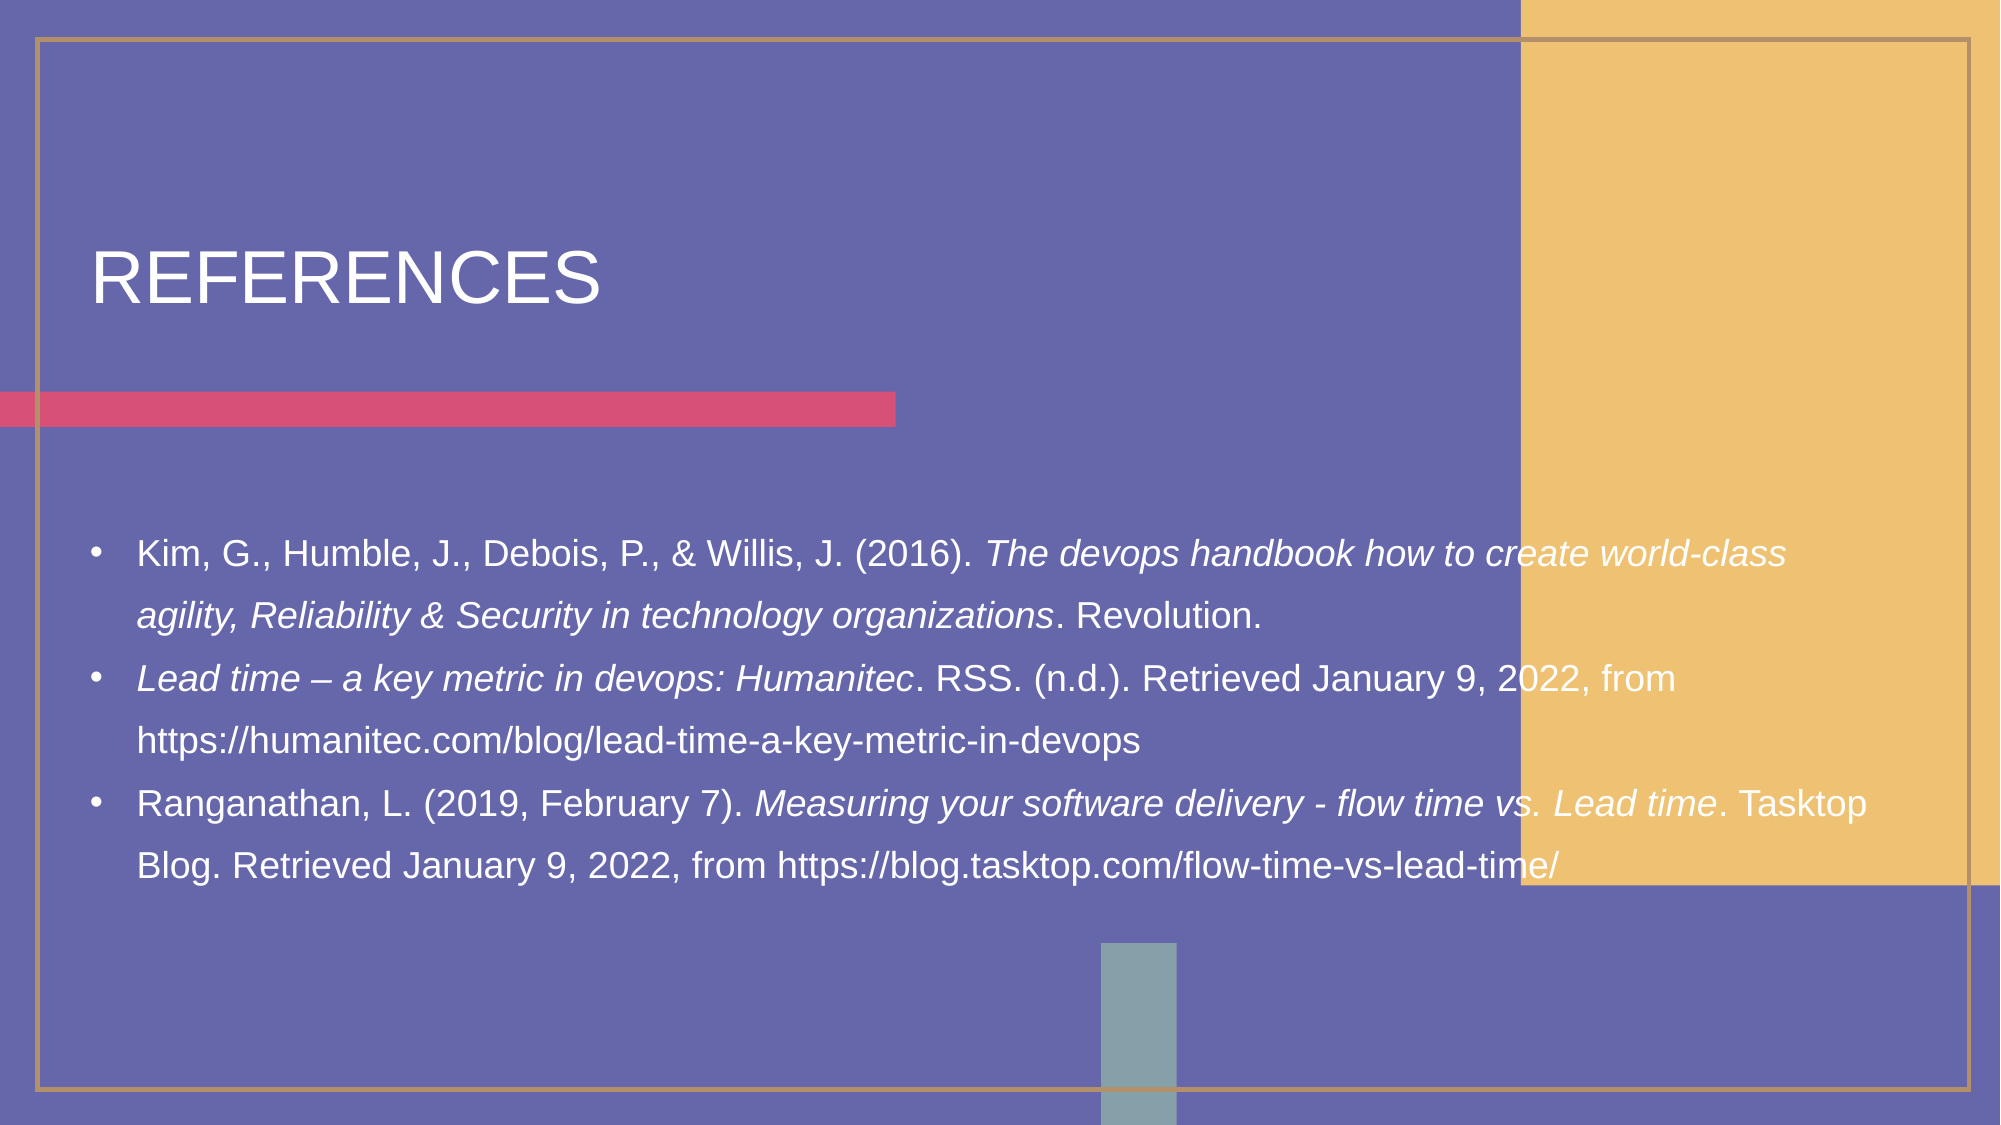

# References

Kim, G., Humble, J., Debois, P., & Willis, J. (2016). The devops handbook how to create world-class agility, Reliability & Security in technology organizations. Revolution.
Lead time – a key metric in devops: Humanitec. RSS. (n.d.). Retrieved January 9, 2022, from https://humanitec.com/blog/lead-time-a-key-metric-in-devops
Ranganathan, L. (2019, February 7). Measuring your software delivery - flow time vs. Lead time. Tasktop Blog. Retrieved January 9, 2022, from https://blog.tasktop.com/flow-time-vs-lead-time/